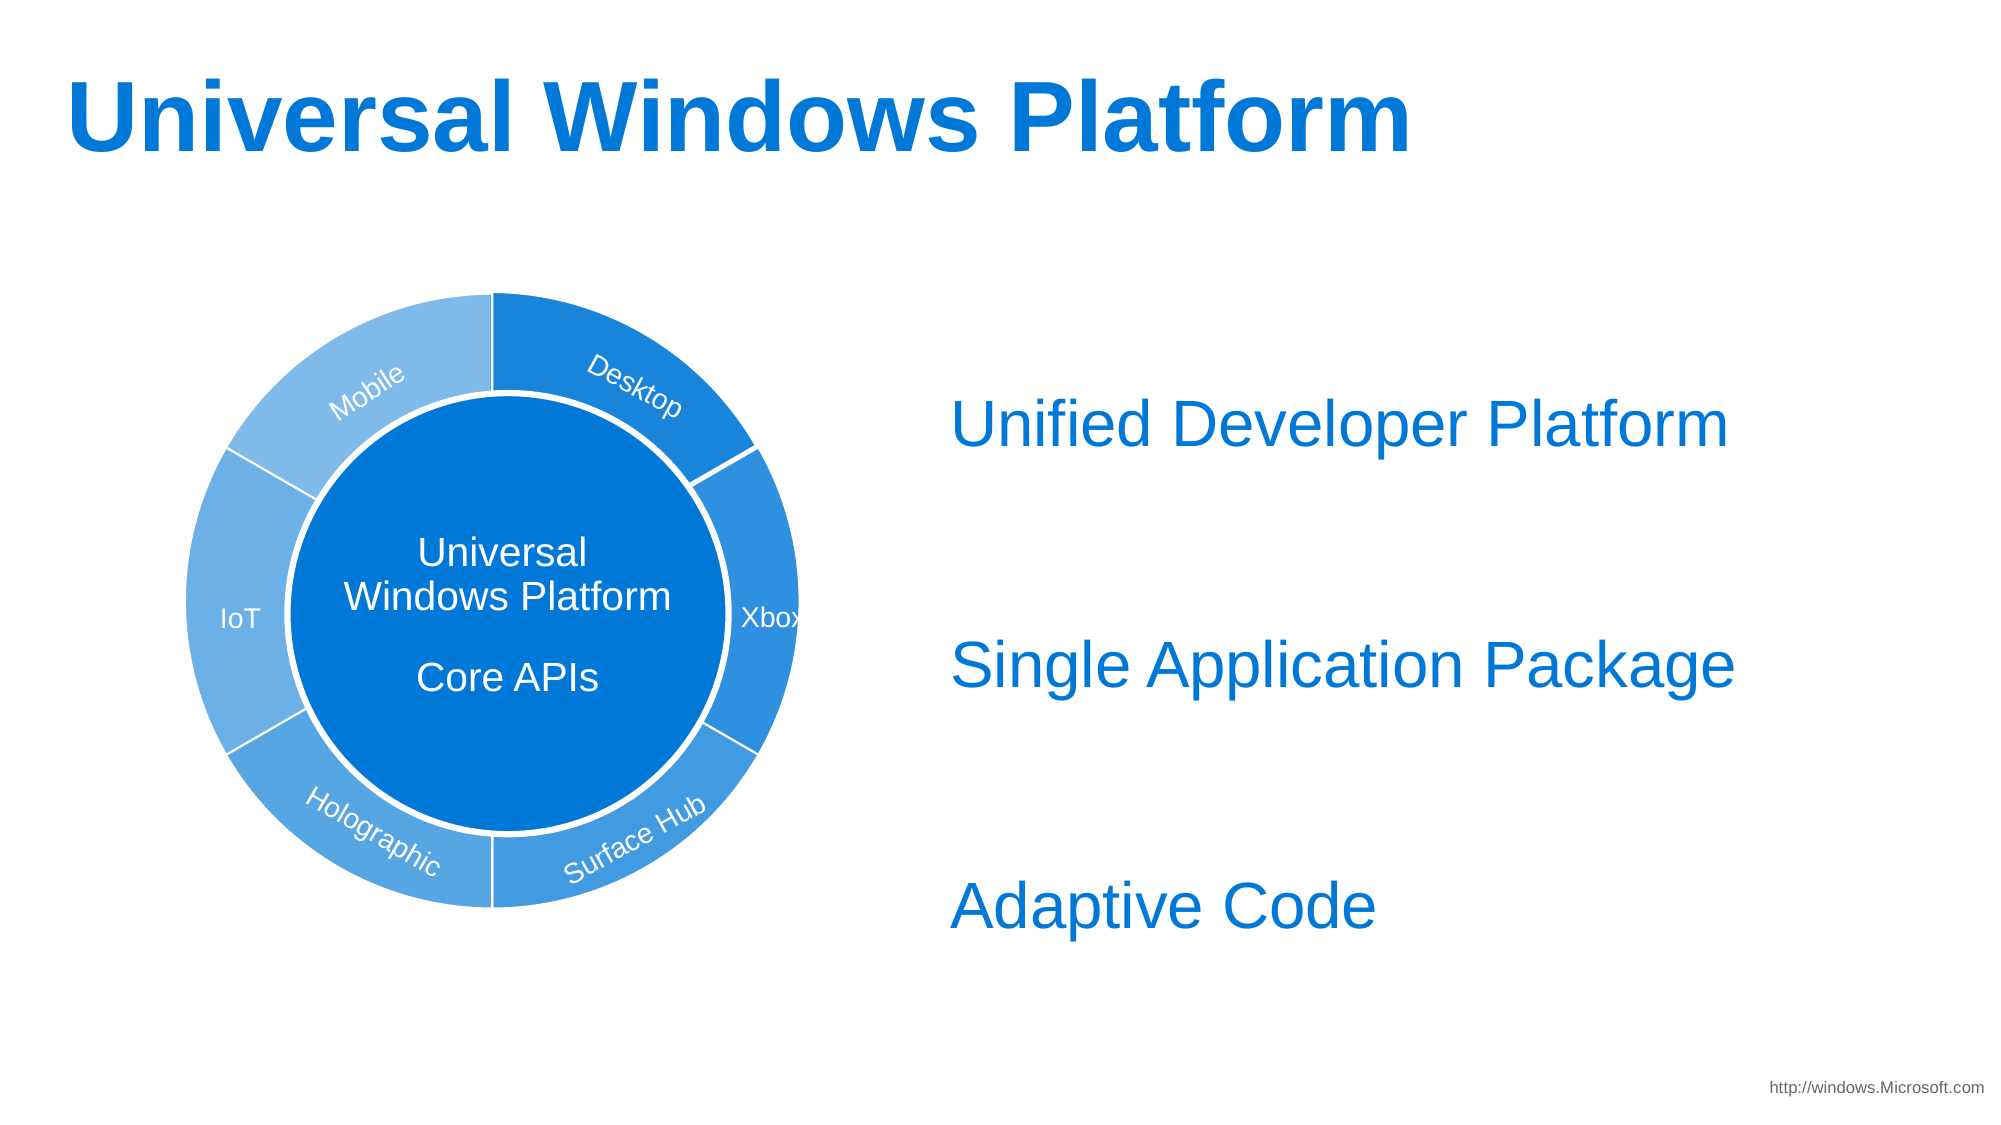

# Universal Windows Platform

Desktop
Mobile
Xbox
IoT
Holographic
Surface Hub

Universal
Windows Platform
Core APIs
Unified Developer Platform

Single Application Package

Adaptive Code